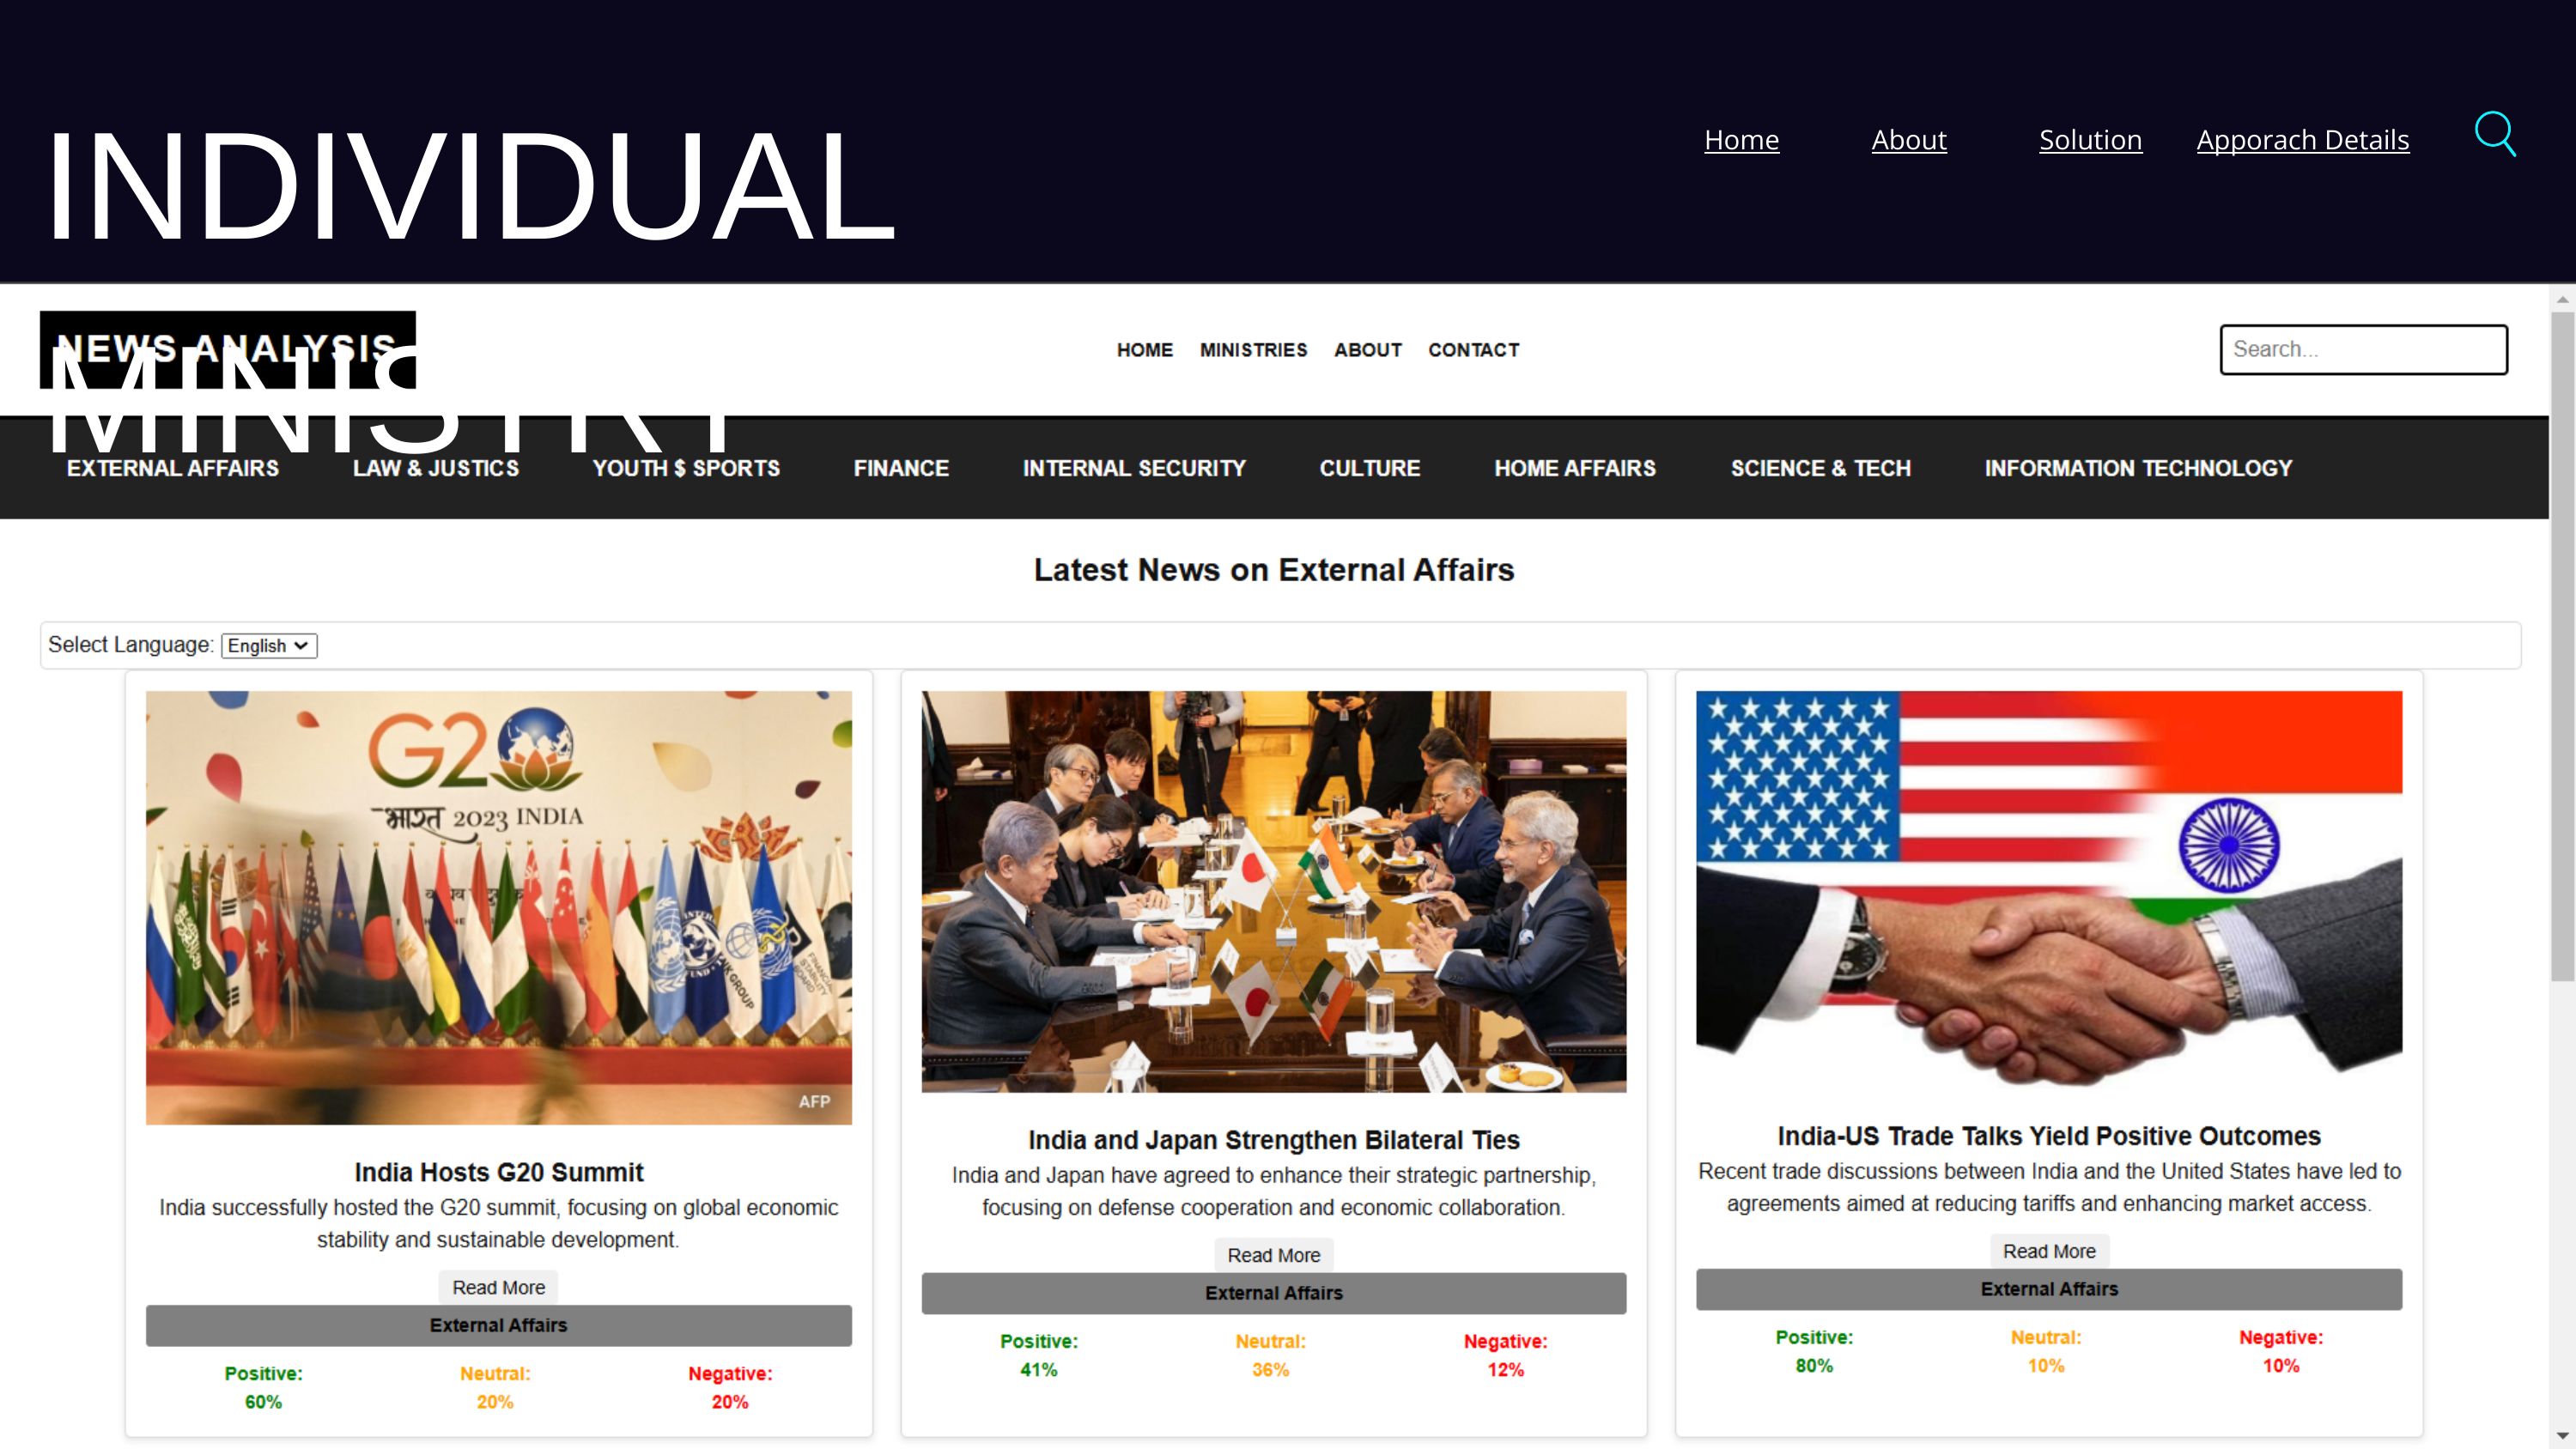

INDIVIDUAL MINISTRY

Home
About
Solution
Apporach Details